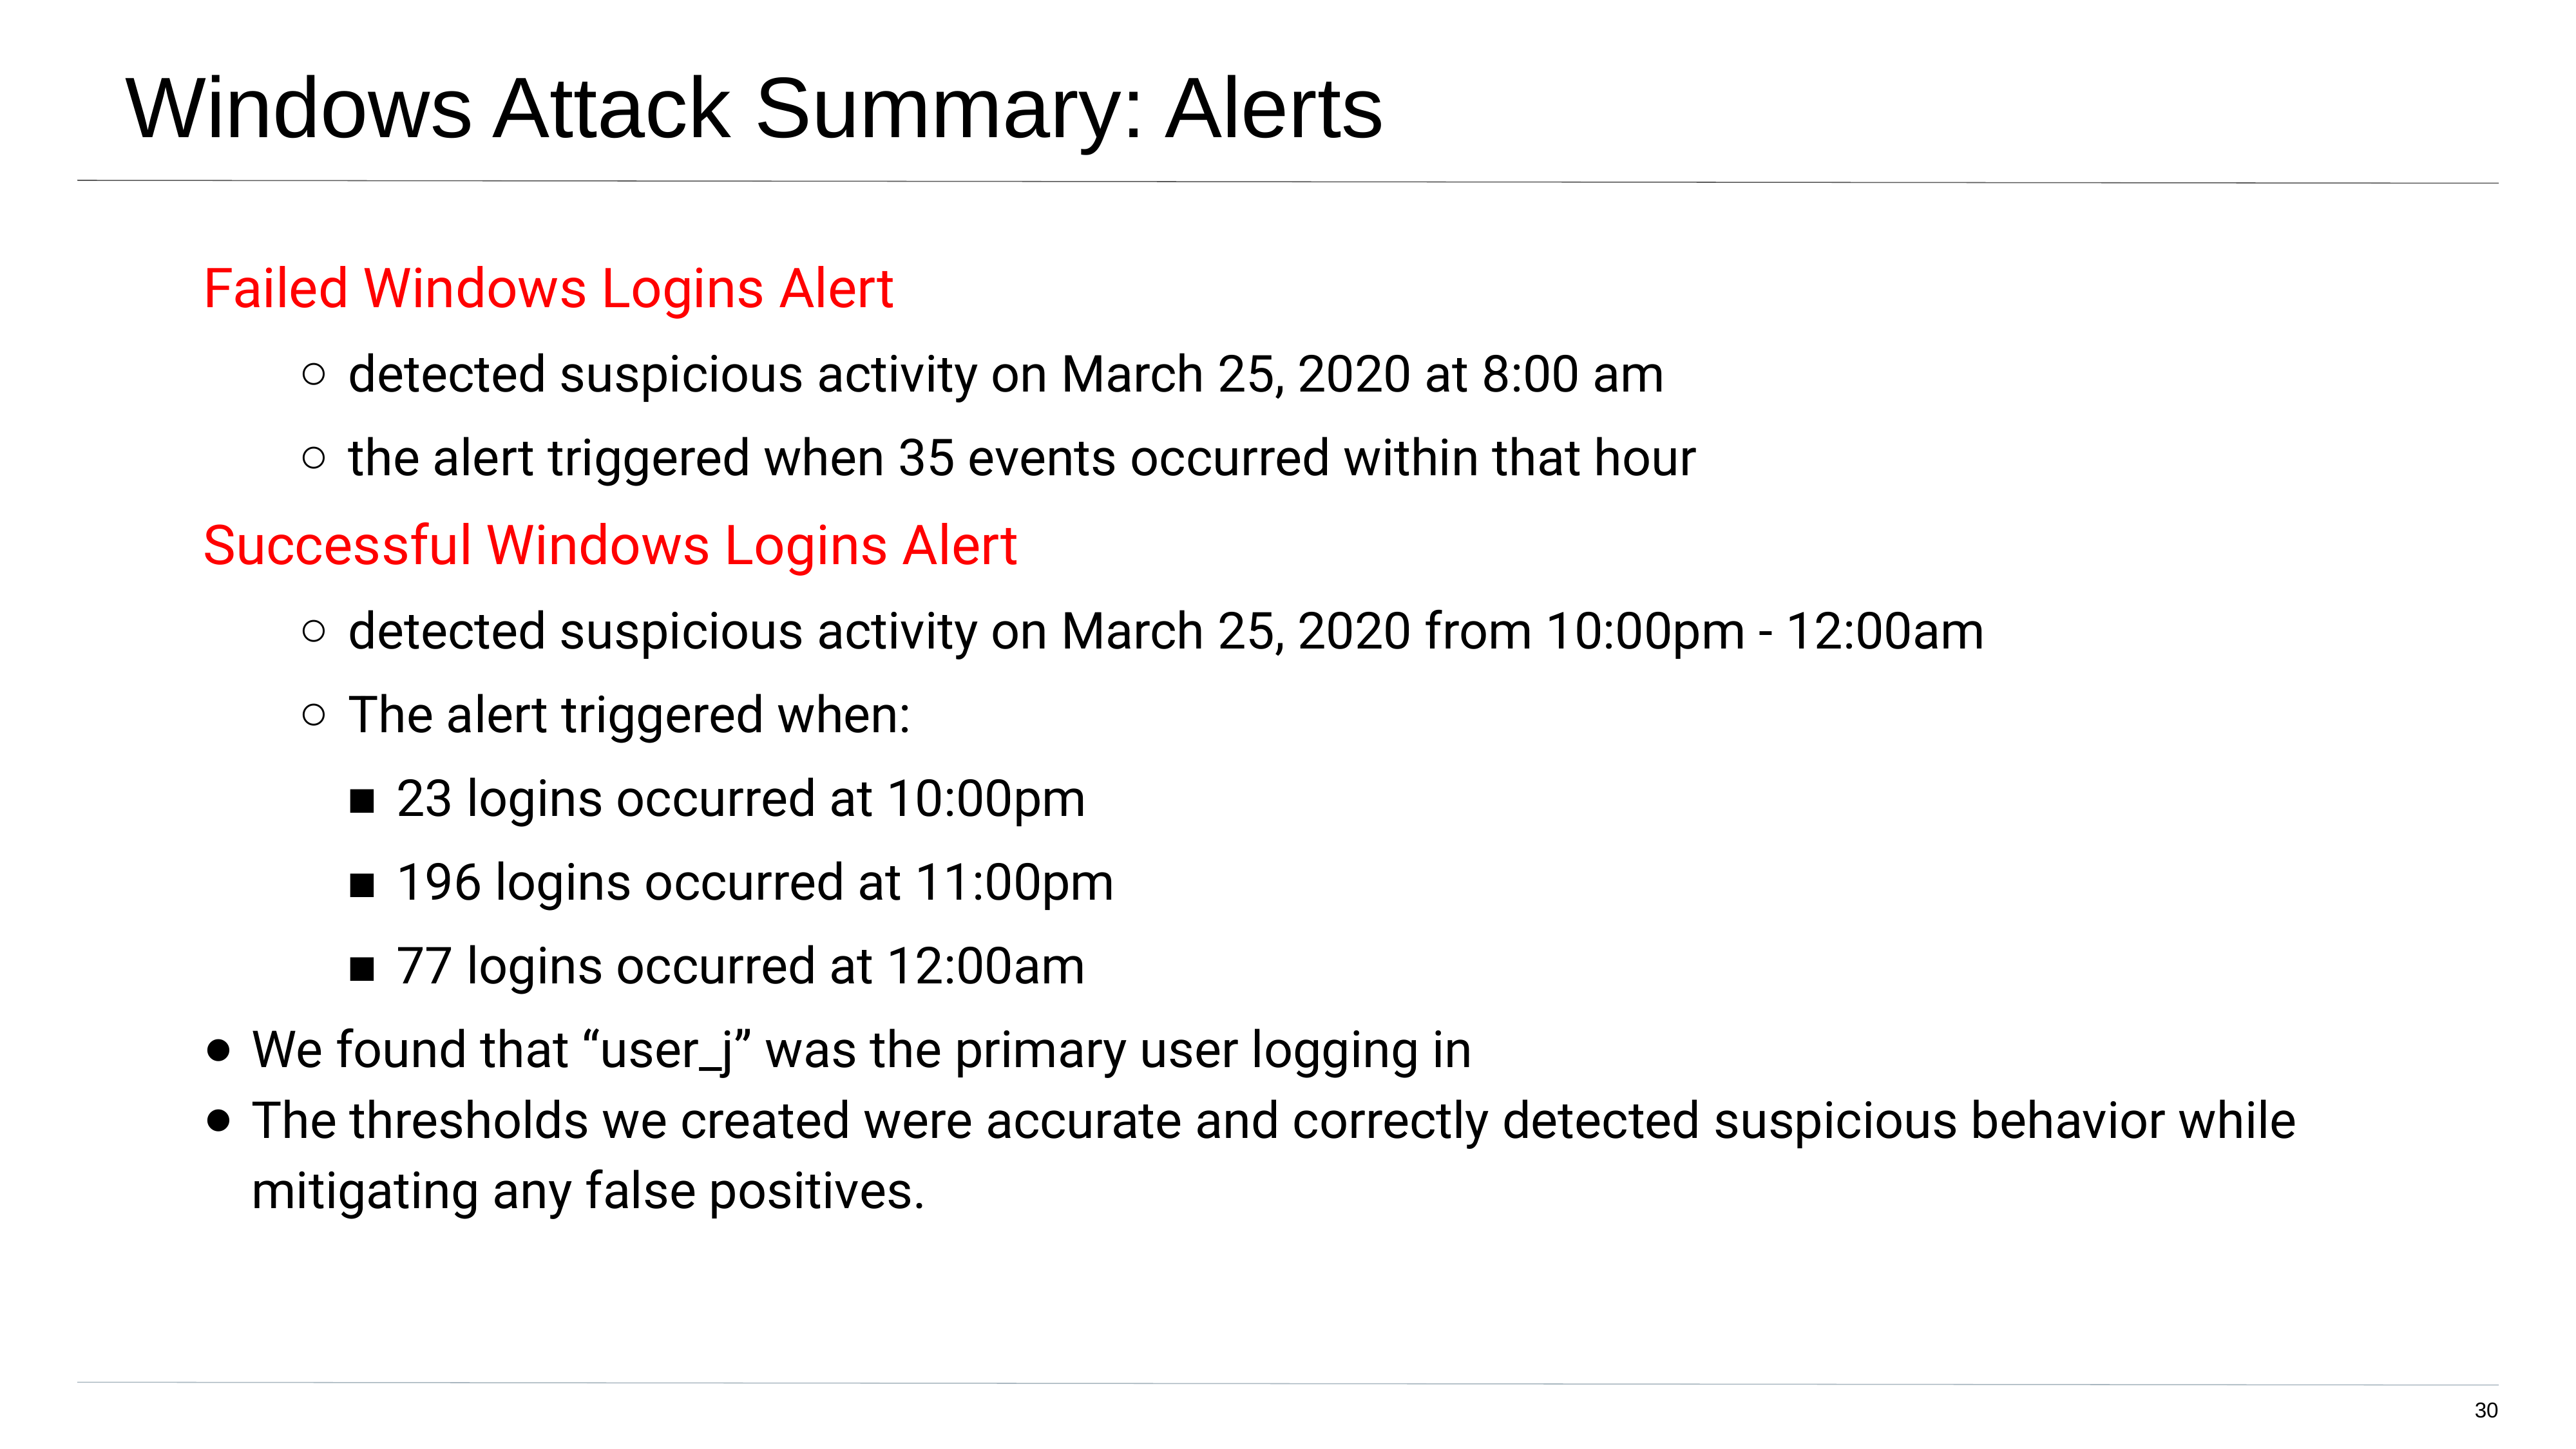

# Windows Attack Summary: Alerts
Failed Windows Logins Alert
detected suspicious activity on March 25, 2020 at 8:00 am
the alert triggered when 35 events occurred within that hour
Successful Windows Logins Alert
detected suspicious activity on March 25, 2020 from 10:00pm - 12:00am
The alert triggered when:
23 logins occurred at 10:00pm
196 logins occurred at 11:00pm
77 logins occurred at 12:00am
We found that “user_j” was the primary user logging in
The thresholds we created were accurate and correctly detected suspicious behavior while mitigating any false positives.

30